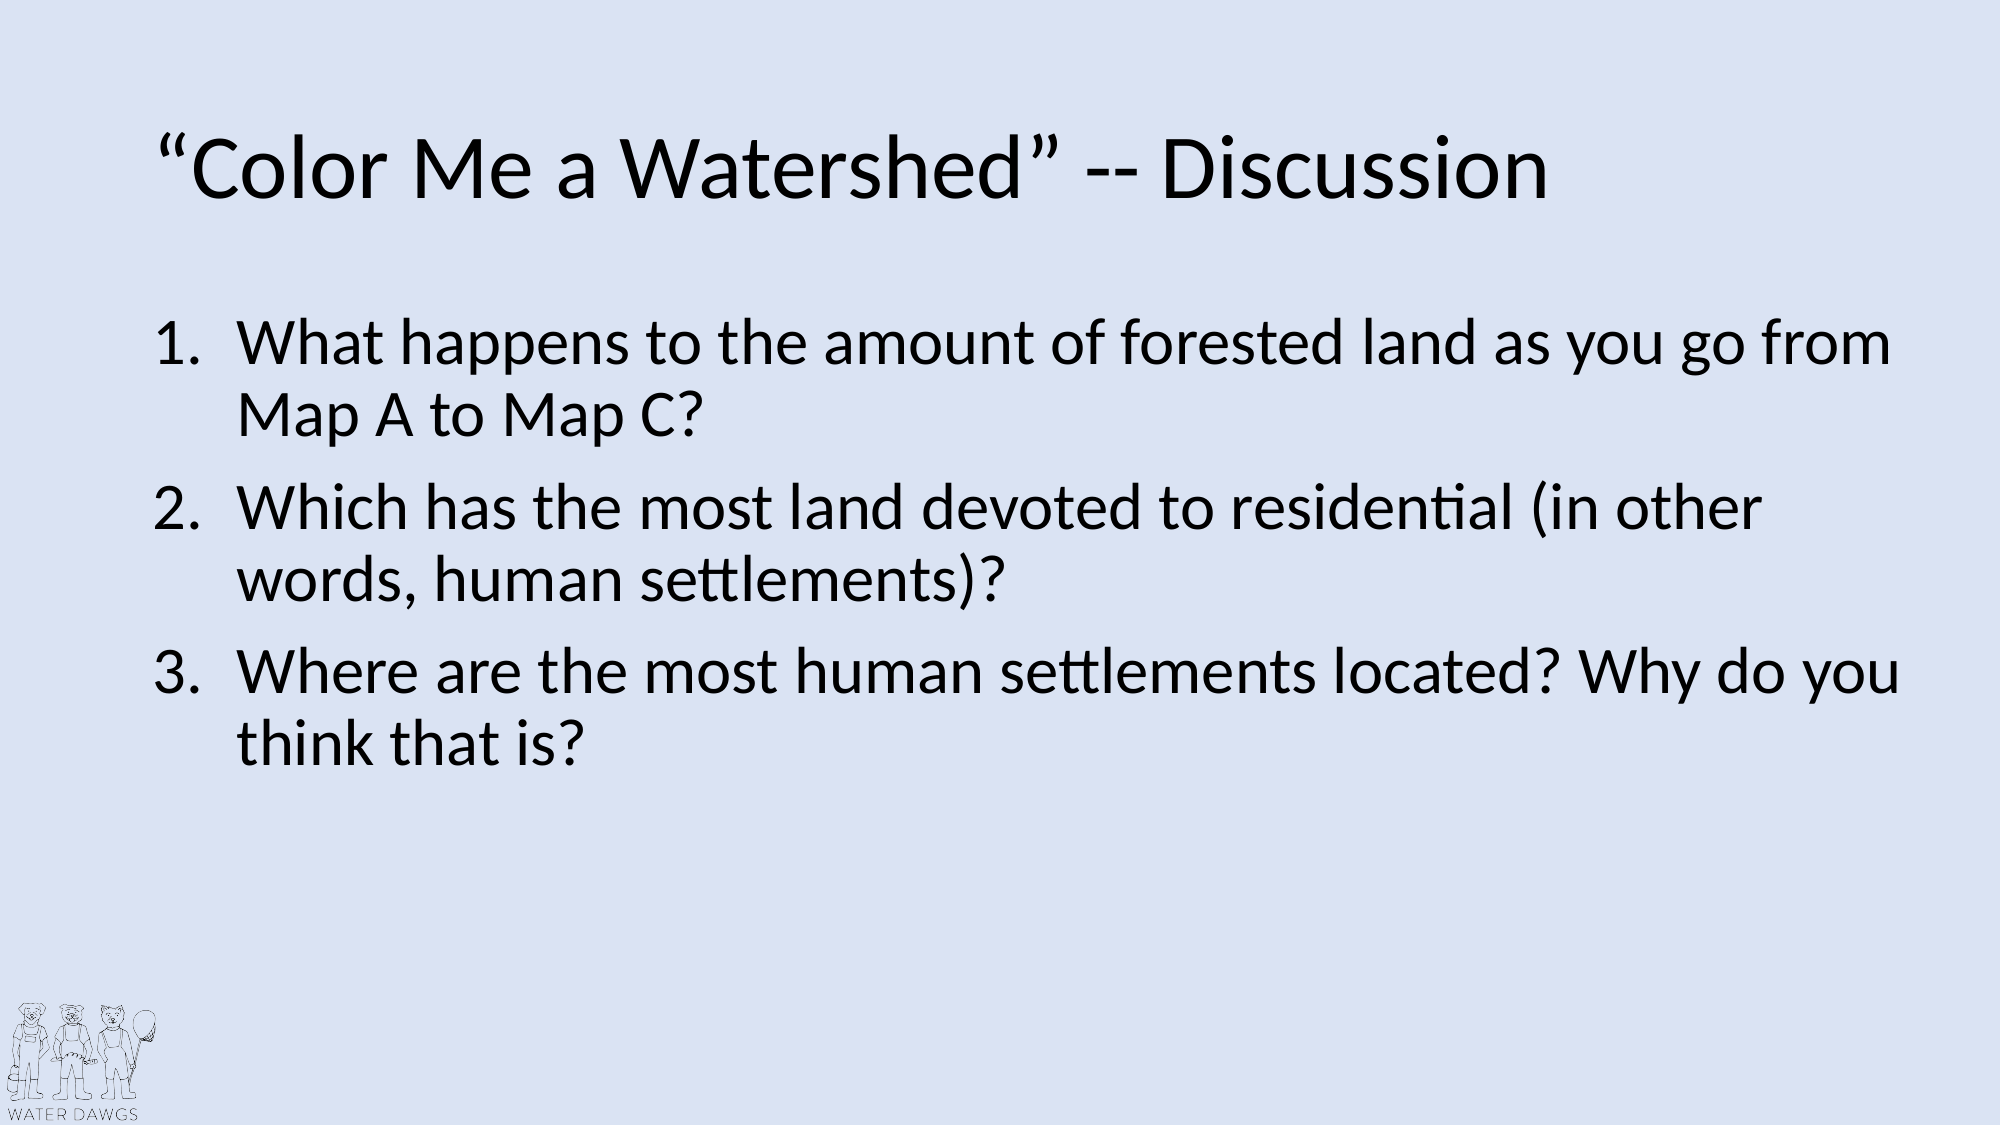

# “Color Me a Watershed” -- Discussion
What happens to the amount of forested land as you go from Map A to Map C?
Which has the most land devoted to residential (in other words, human settlements)?
Where are the most human settlements located? Why do you think that is?